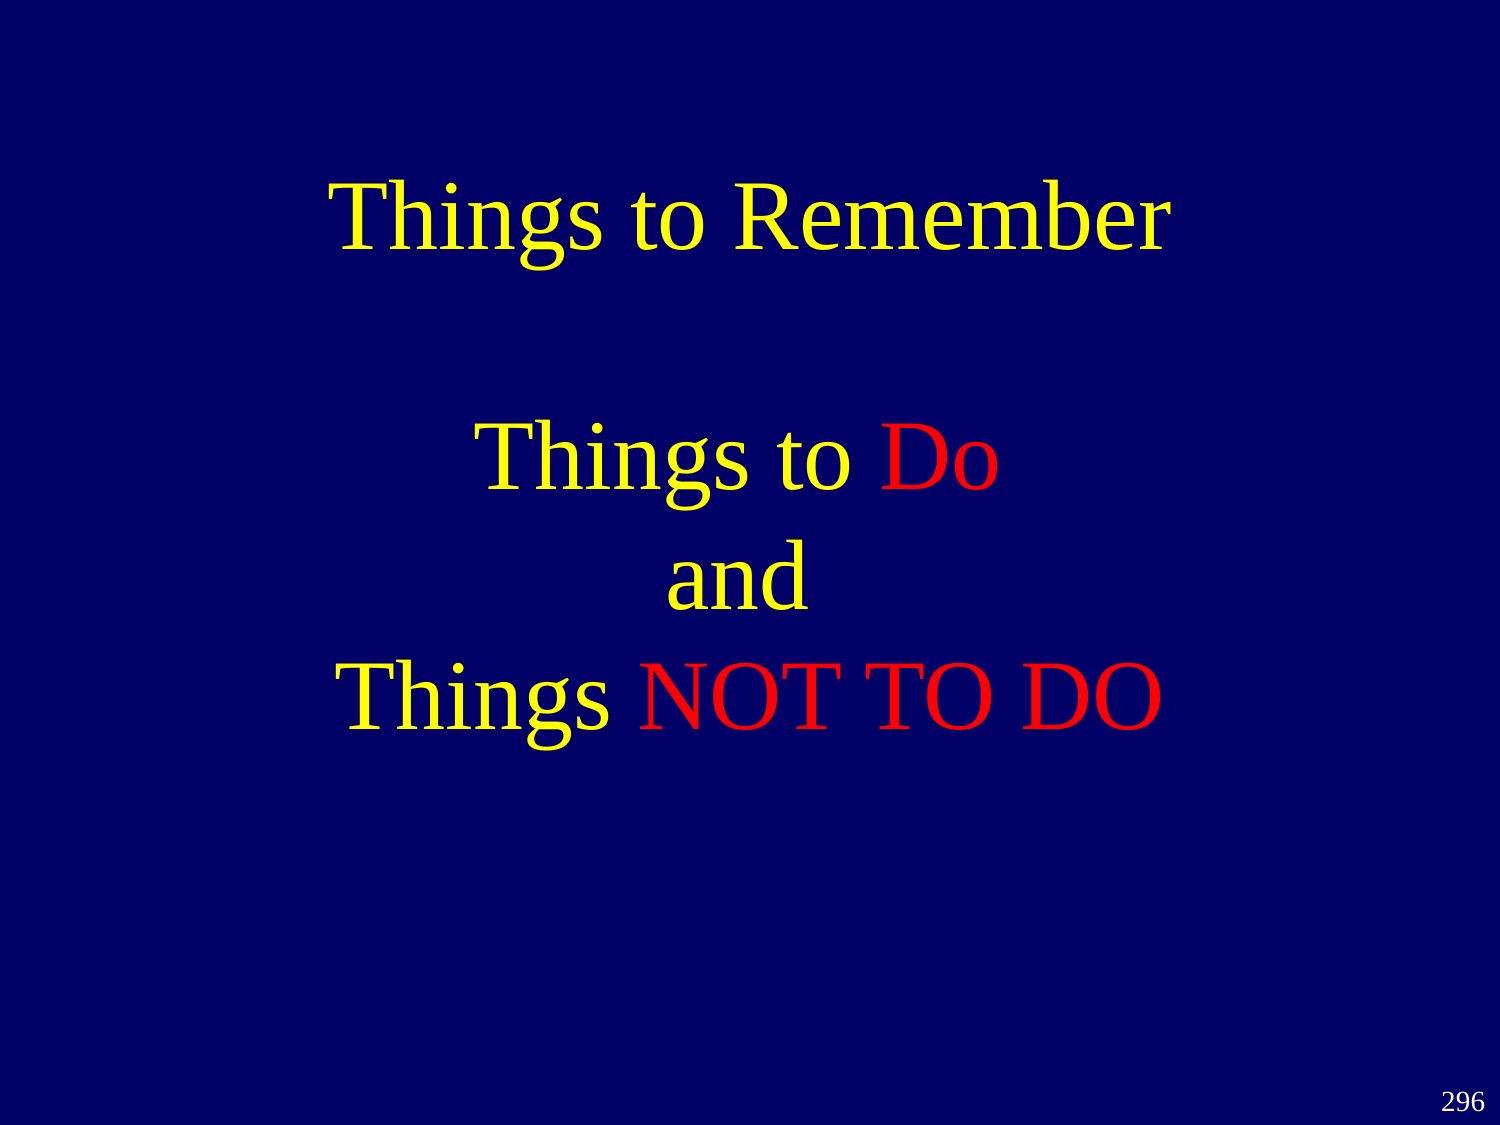

# Things to Remember Things to Do and Things NOT TO DO